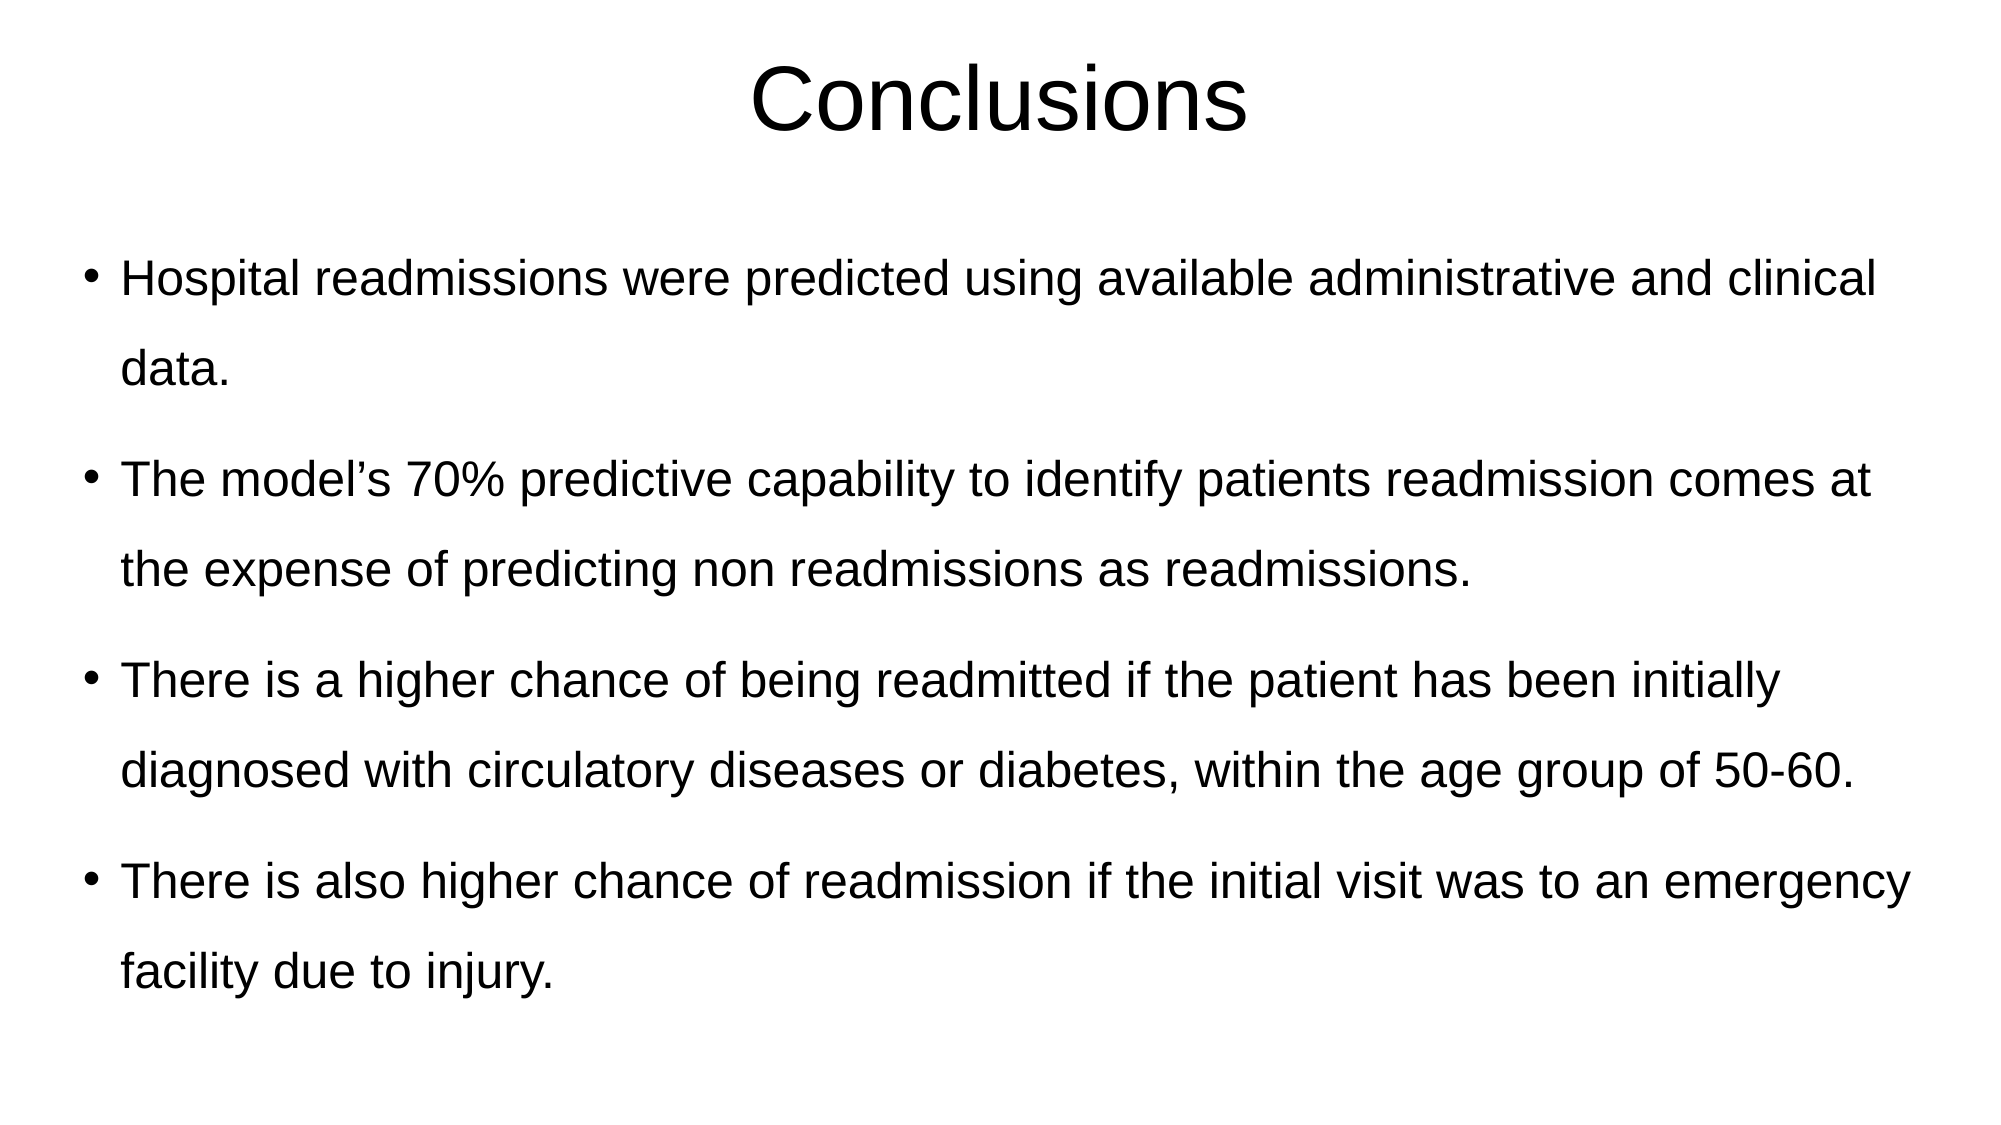

# Conclusions
Hospital readmissions were predicted using available administrative and clinical data.
The model’s 70% predictive capability to identify patients readmission comes at the expense of predicting non readmissions as readmissions.
There is a higher chance of being readmitted if the patient has been initially diagnosed with circulatory diseases or diabetes, within the age group of 50-60.
There is also higher chance of readmission if the initial visit was to an emergency facility due to injury.